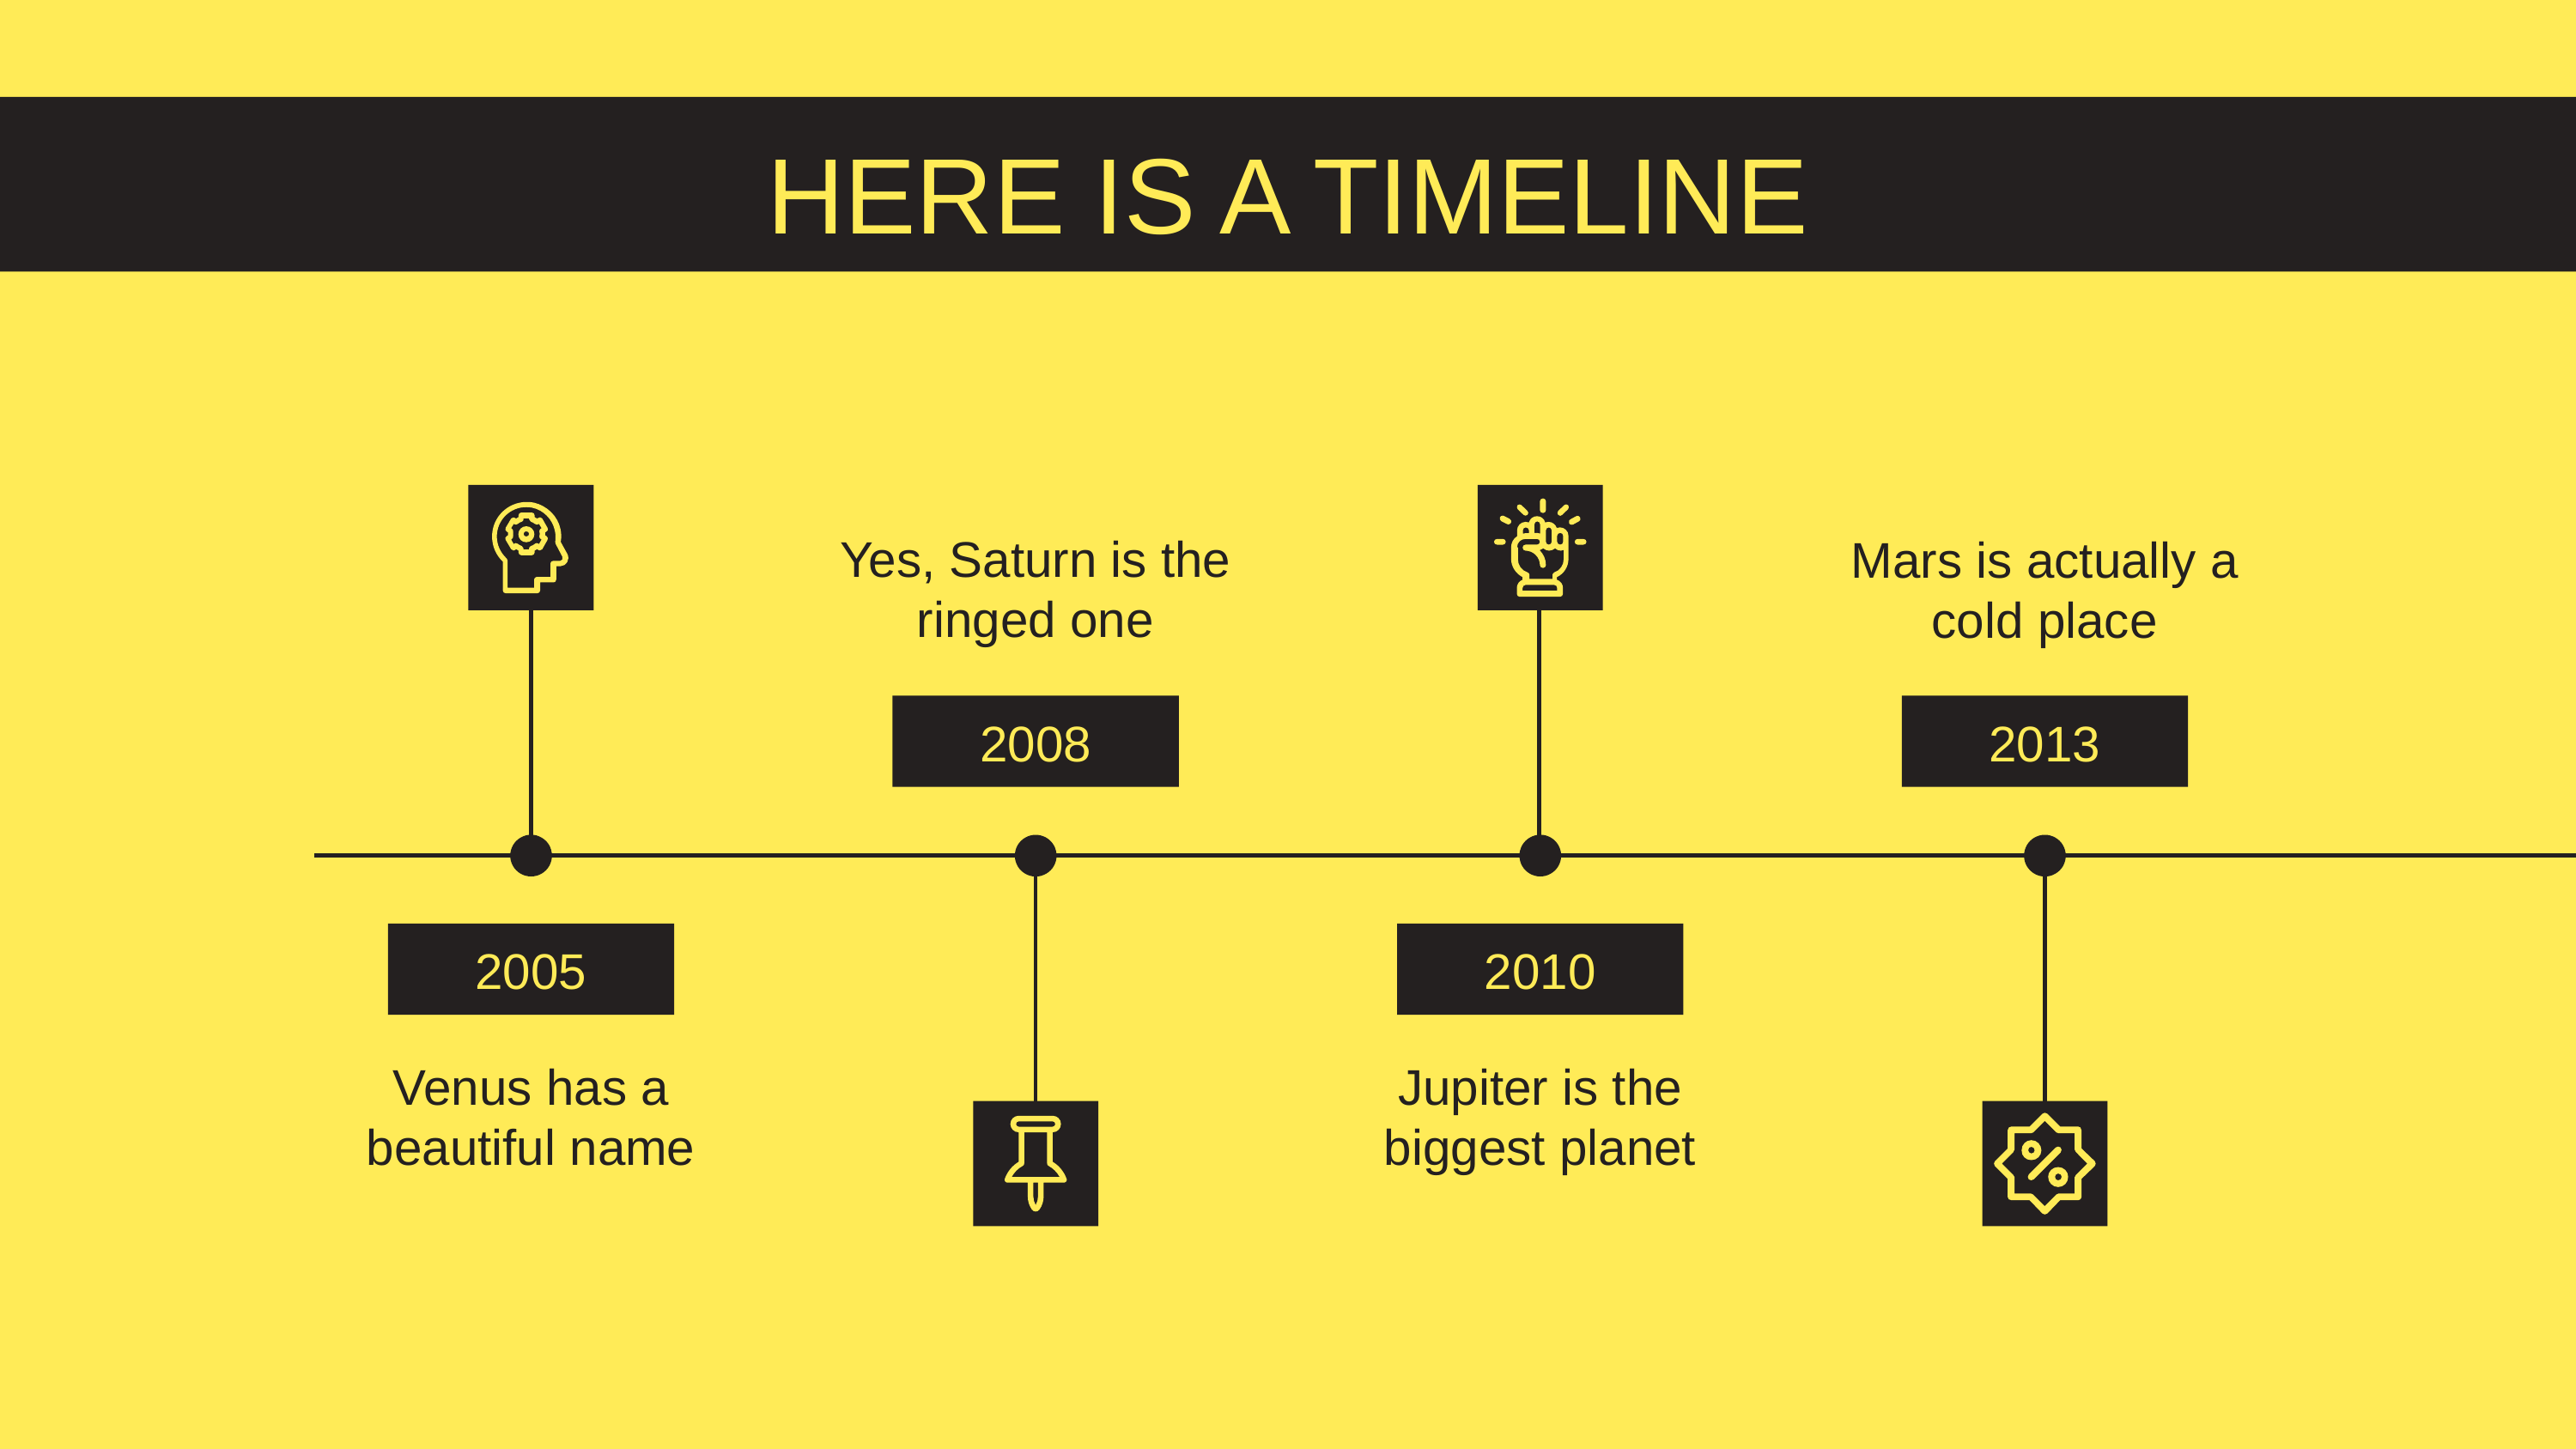

# HERE IS A TIMELINE

Yes, Saturn is the ringed one
Mars is actually a cold place
2008
2013

2005
2010
Venus has a beautiful name
Jupiter is the biggest planet